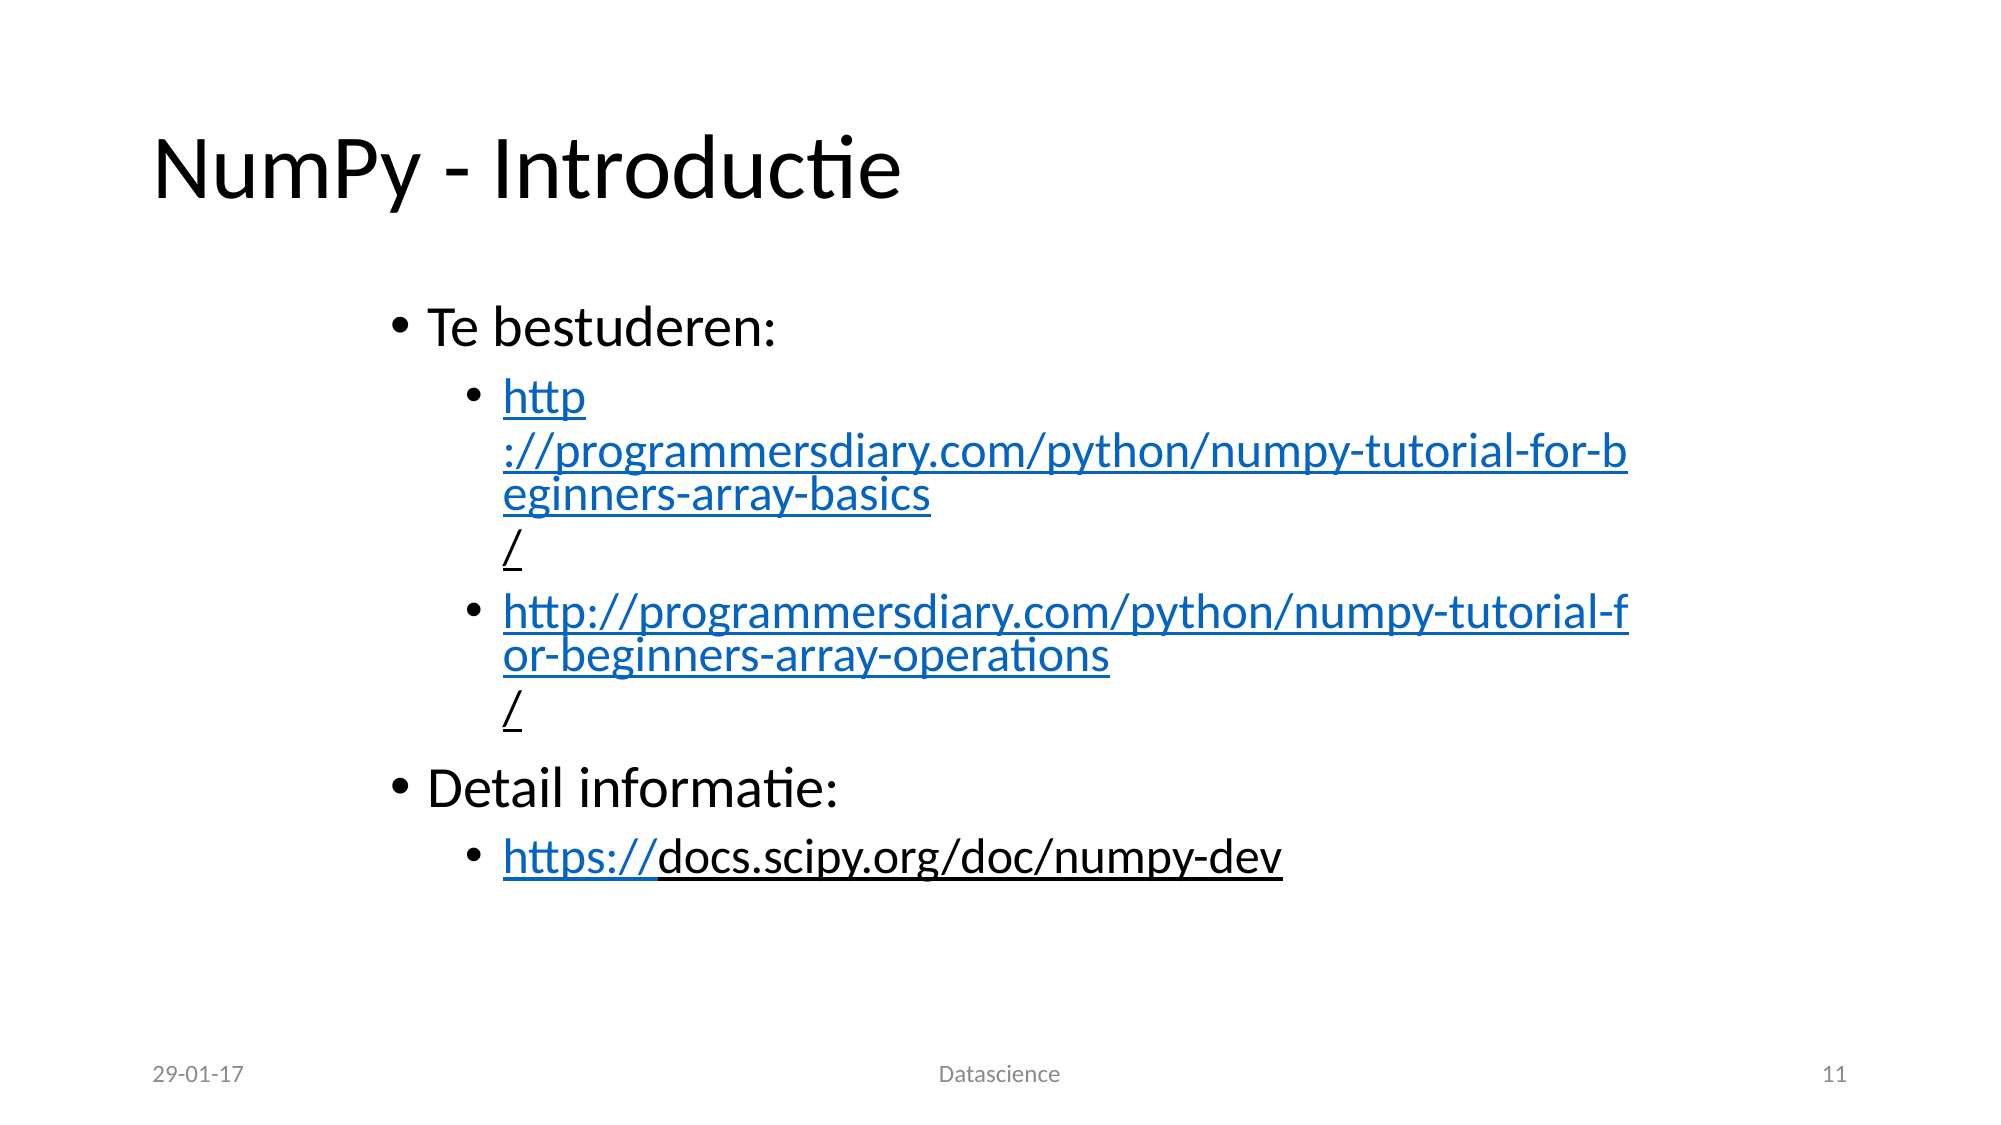

# NumPy - Introductie
Te bestuderen:
http://programmersdiary.com/python/numpy-tutorial-for-beginners-array-basics/
http://programmersdiary.com/python/numpy-tutorial-for-beginners-array-operations/
Detail informatie:
https://docs.scipy.org/doc/numpy-dev
29-01-17
11
Datascience